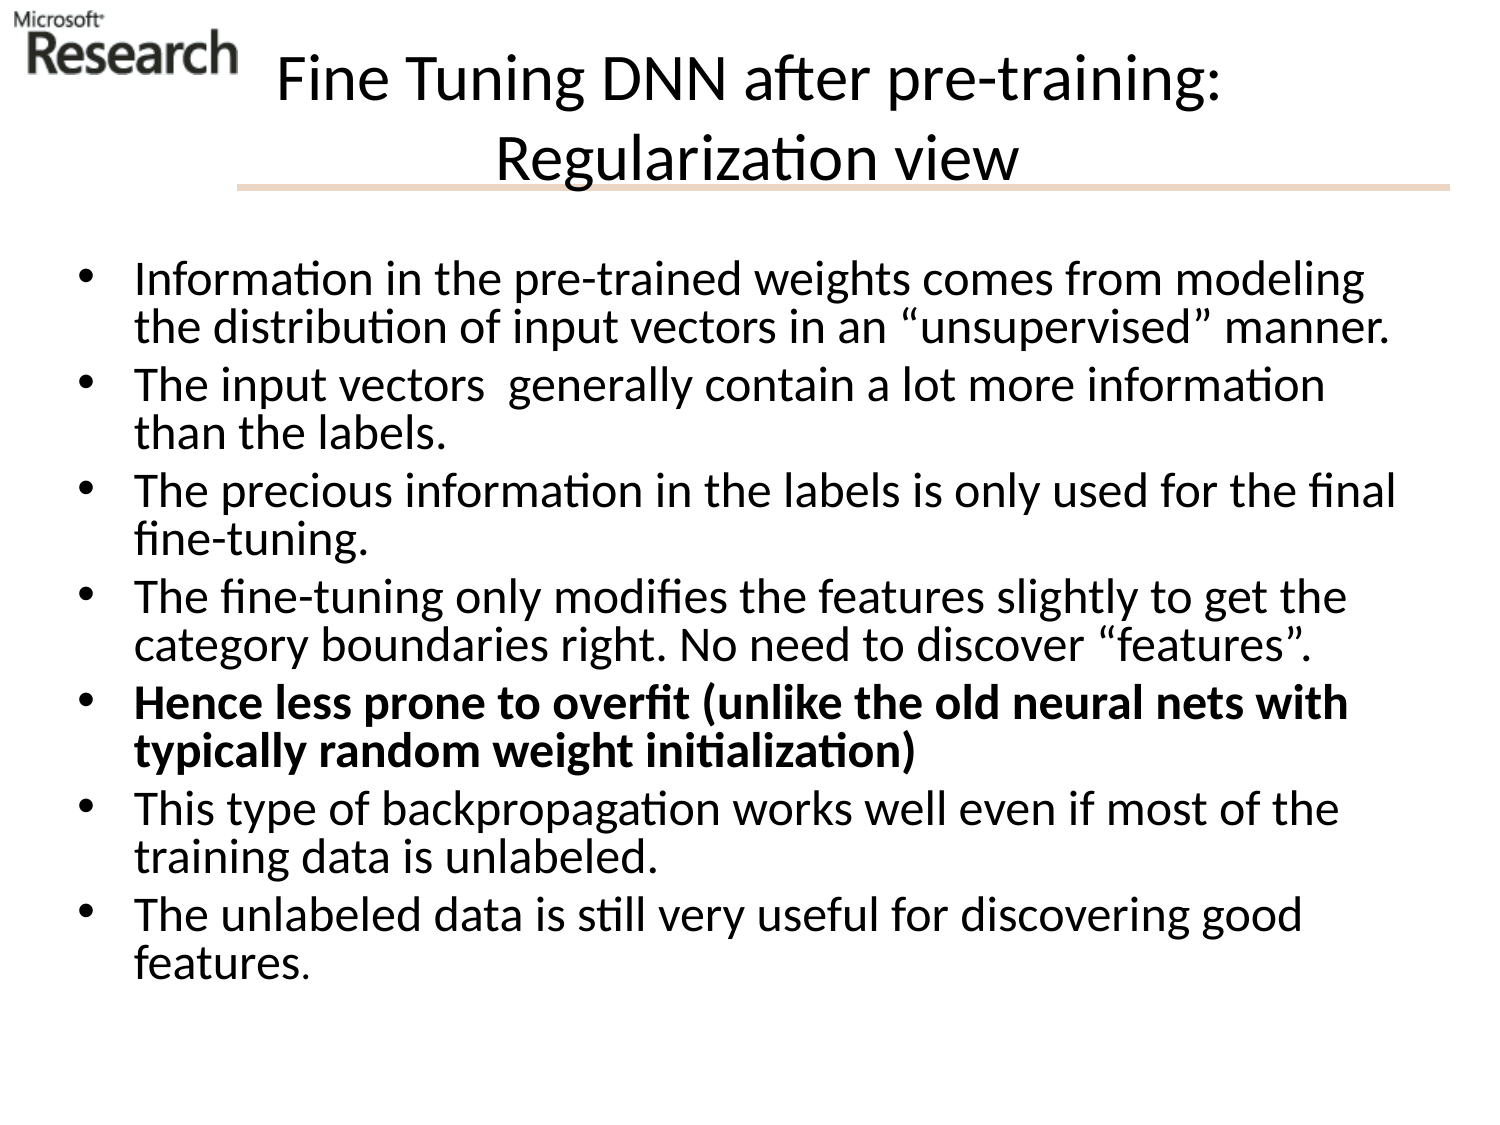

# Fine Tuning DNN after pre-training: Regularization view
Information in the pre-trained weights comes from modeling the distribution of input vectors in an “unsupervised” manner.
The input vectors  generally contain a lot more information than the labels.
The precious information in the labels is only used for the final fine-tuning.
The fine-tuning only modifies the features slightly to get the category boundaries right. No need to discover “features”.
Hence less prone to overfit (unlike the old neural nets with typically random weight initialization)
This type of backpropagation works well even if most of the training data is unlabeled.
The unlabeled data is still very useful for discovering good features.